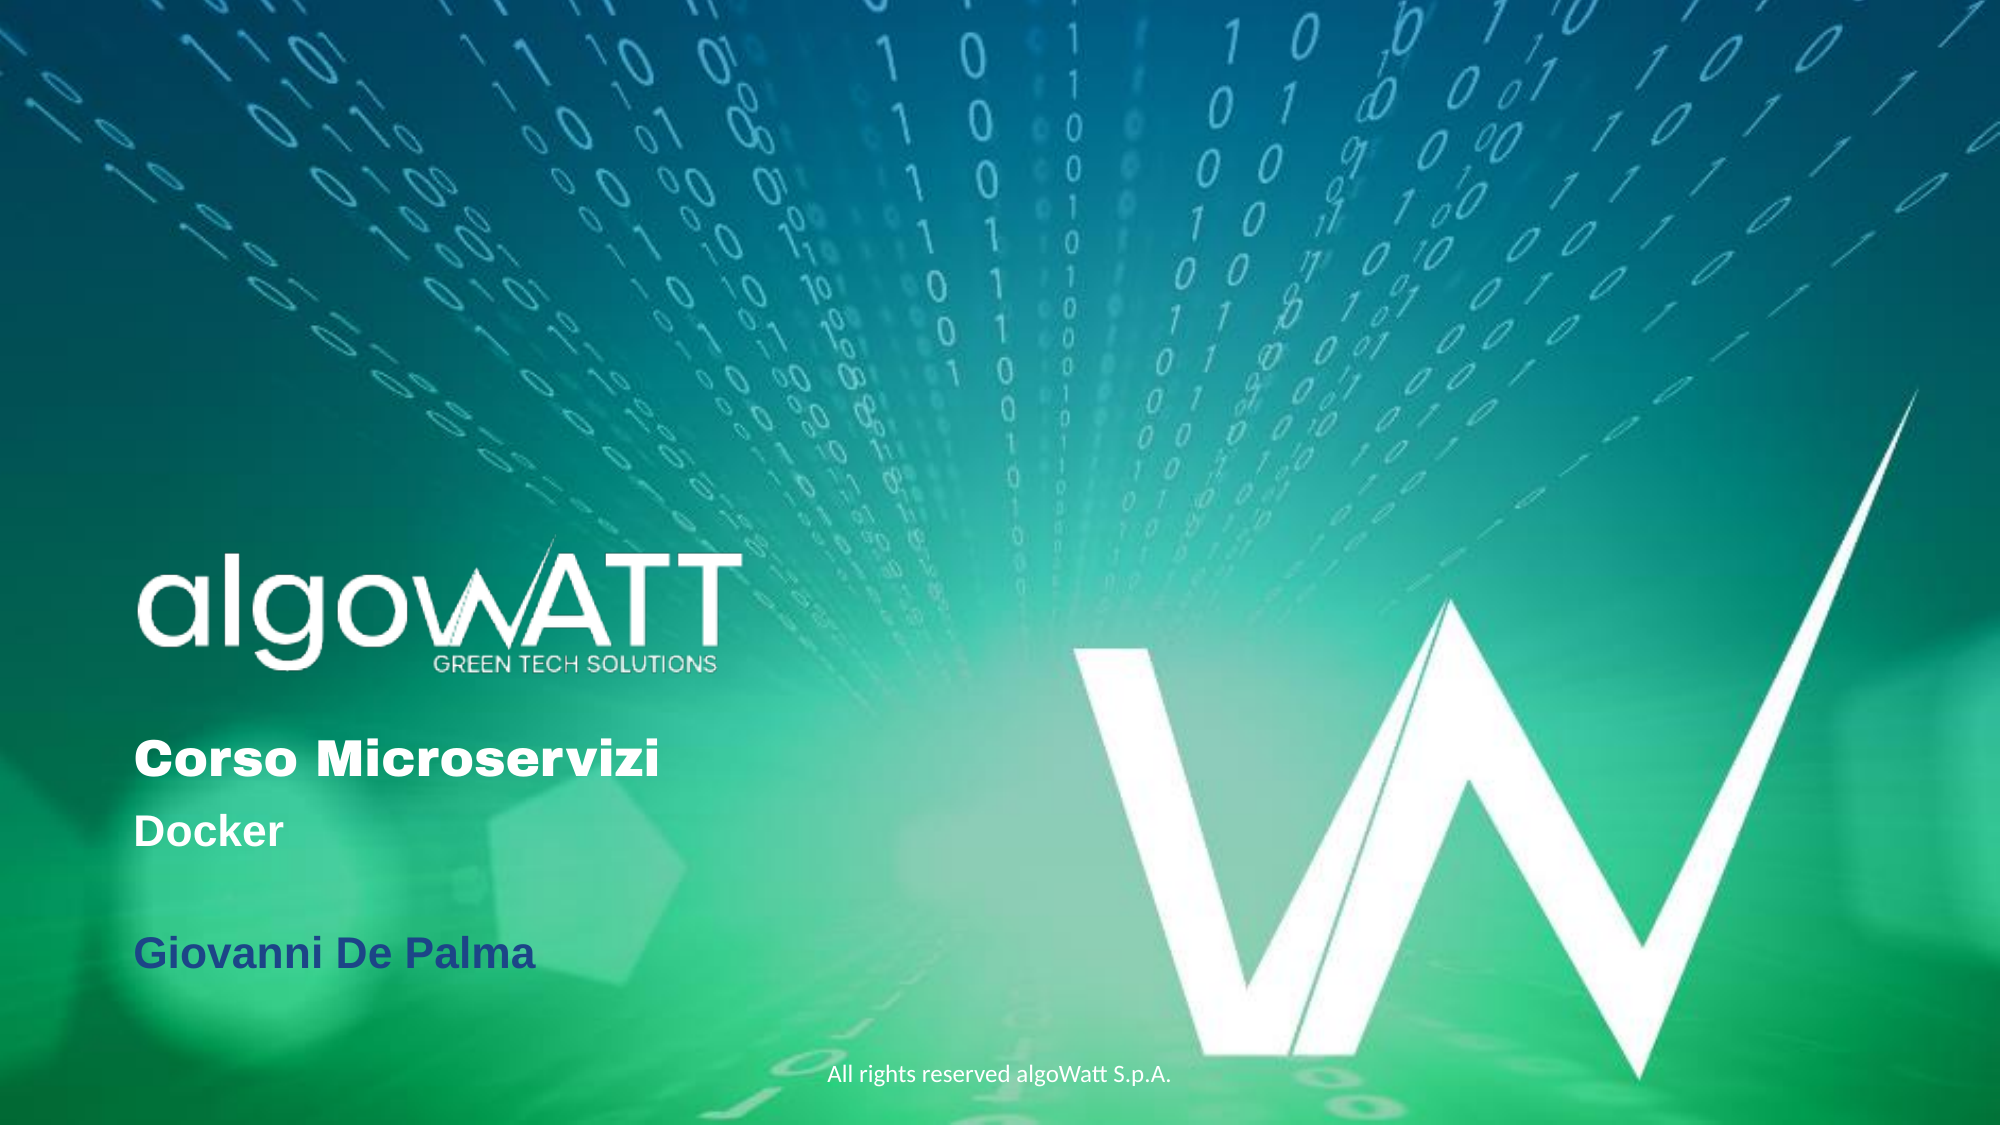

Corso Microservizi
Docker
Giovanni De Palma

All rights reserved algoWatt S.p.A.